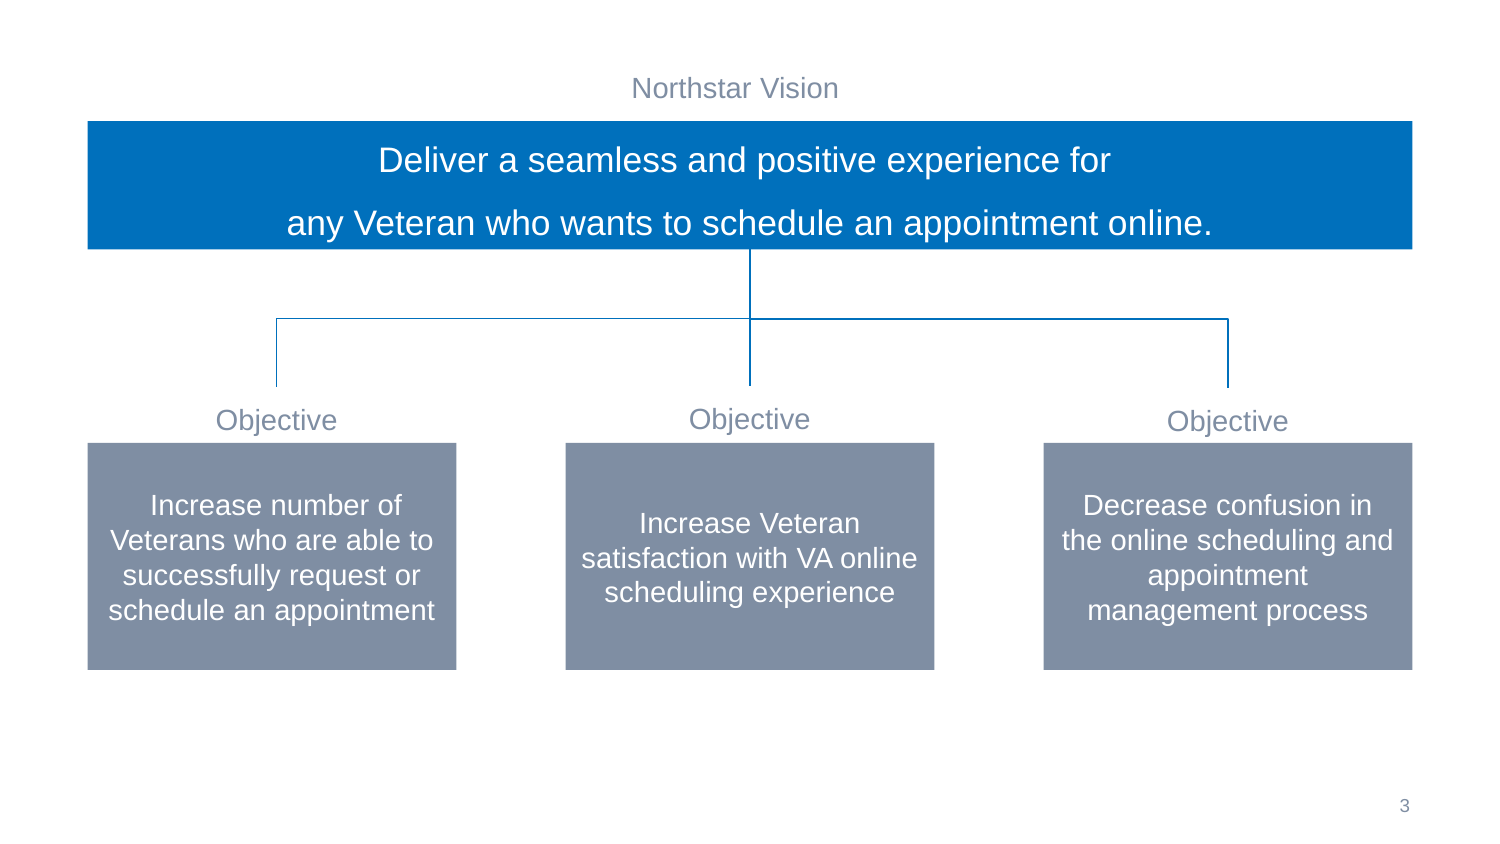

Northstar Vision
Deliver a seamless and positive experience for
any Veteran who wants to schedule an appointment online.
Objective
Objective
Objective
 Increase number of Veterans who are able to successfully request or schedule an appointment
Increase Veteran satisfaction with VA online scheduling experience
Decrease confusion in the online scheduling and appointment management process
3